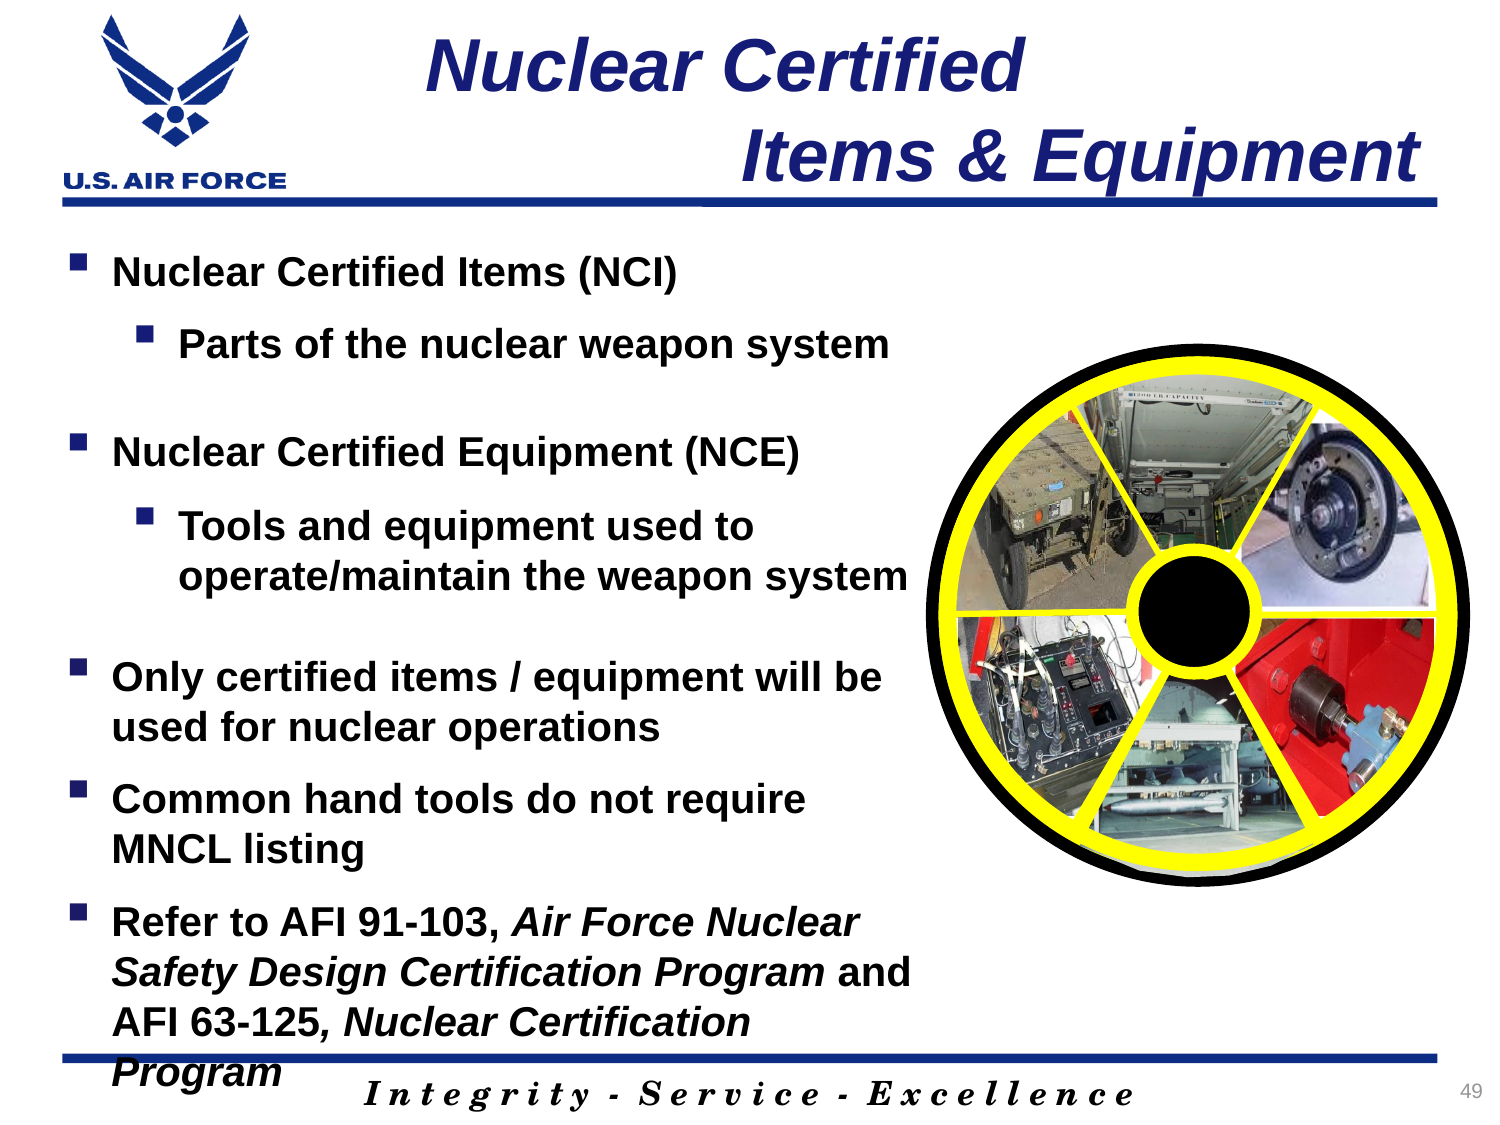

# Nuclear Certified                    Items & Equipment
Nuclear Certified Items (NCI)

Parts of the nuclear weapon system

Nuclear Certified Equipment (NCE)

Tools and equipment used to operate/maintain the weapon system

Only certified items / equipment will be used for nuclear operations

Common hand tools do not require MNCL listing

Refer to AFI 91-103, Air Force Nuclear Safety Design Certification Program and AFI 63-125, Nuclear Certification Program

49